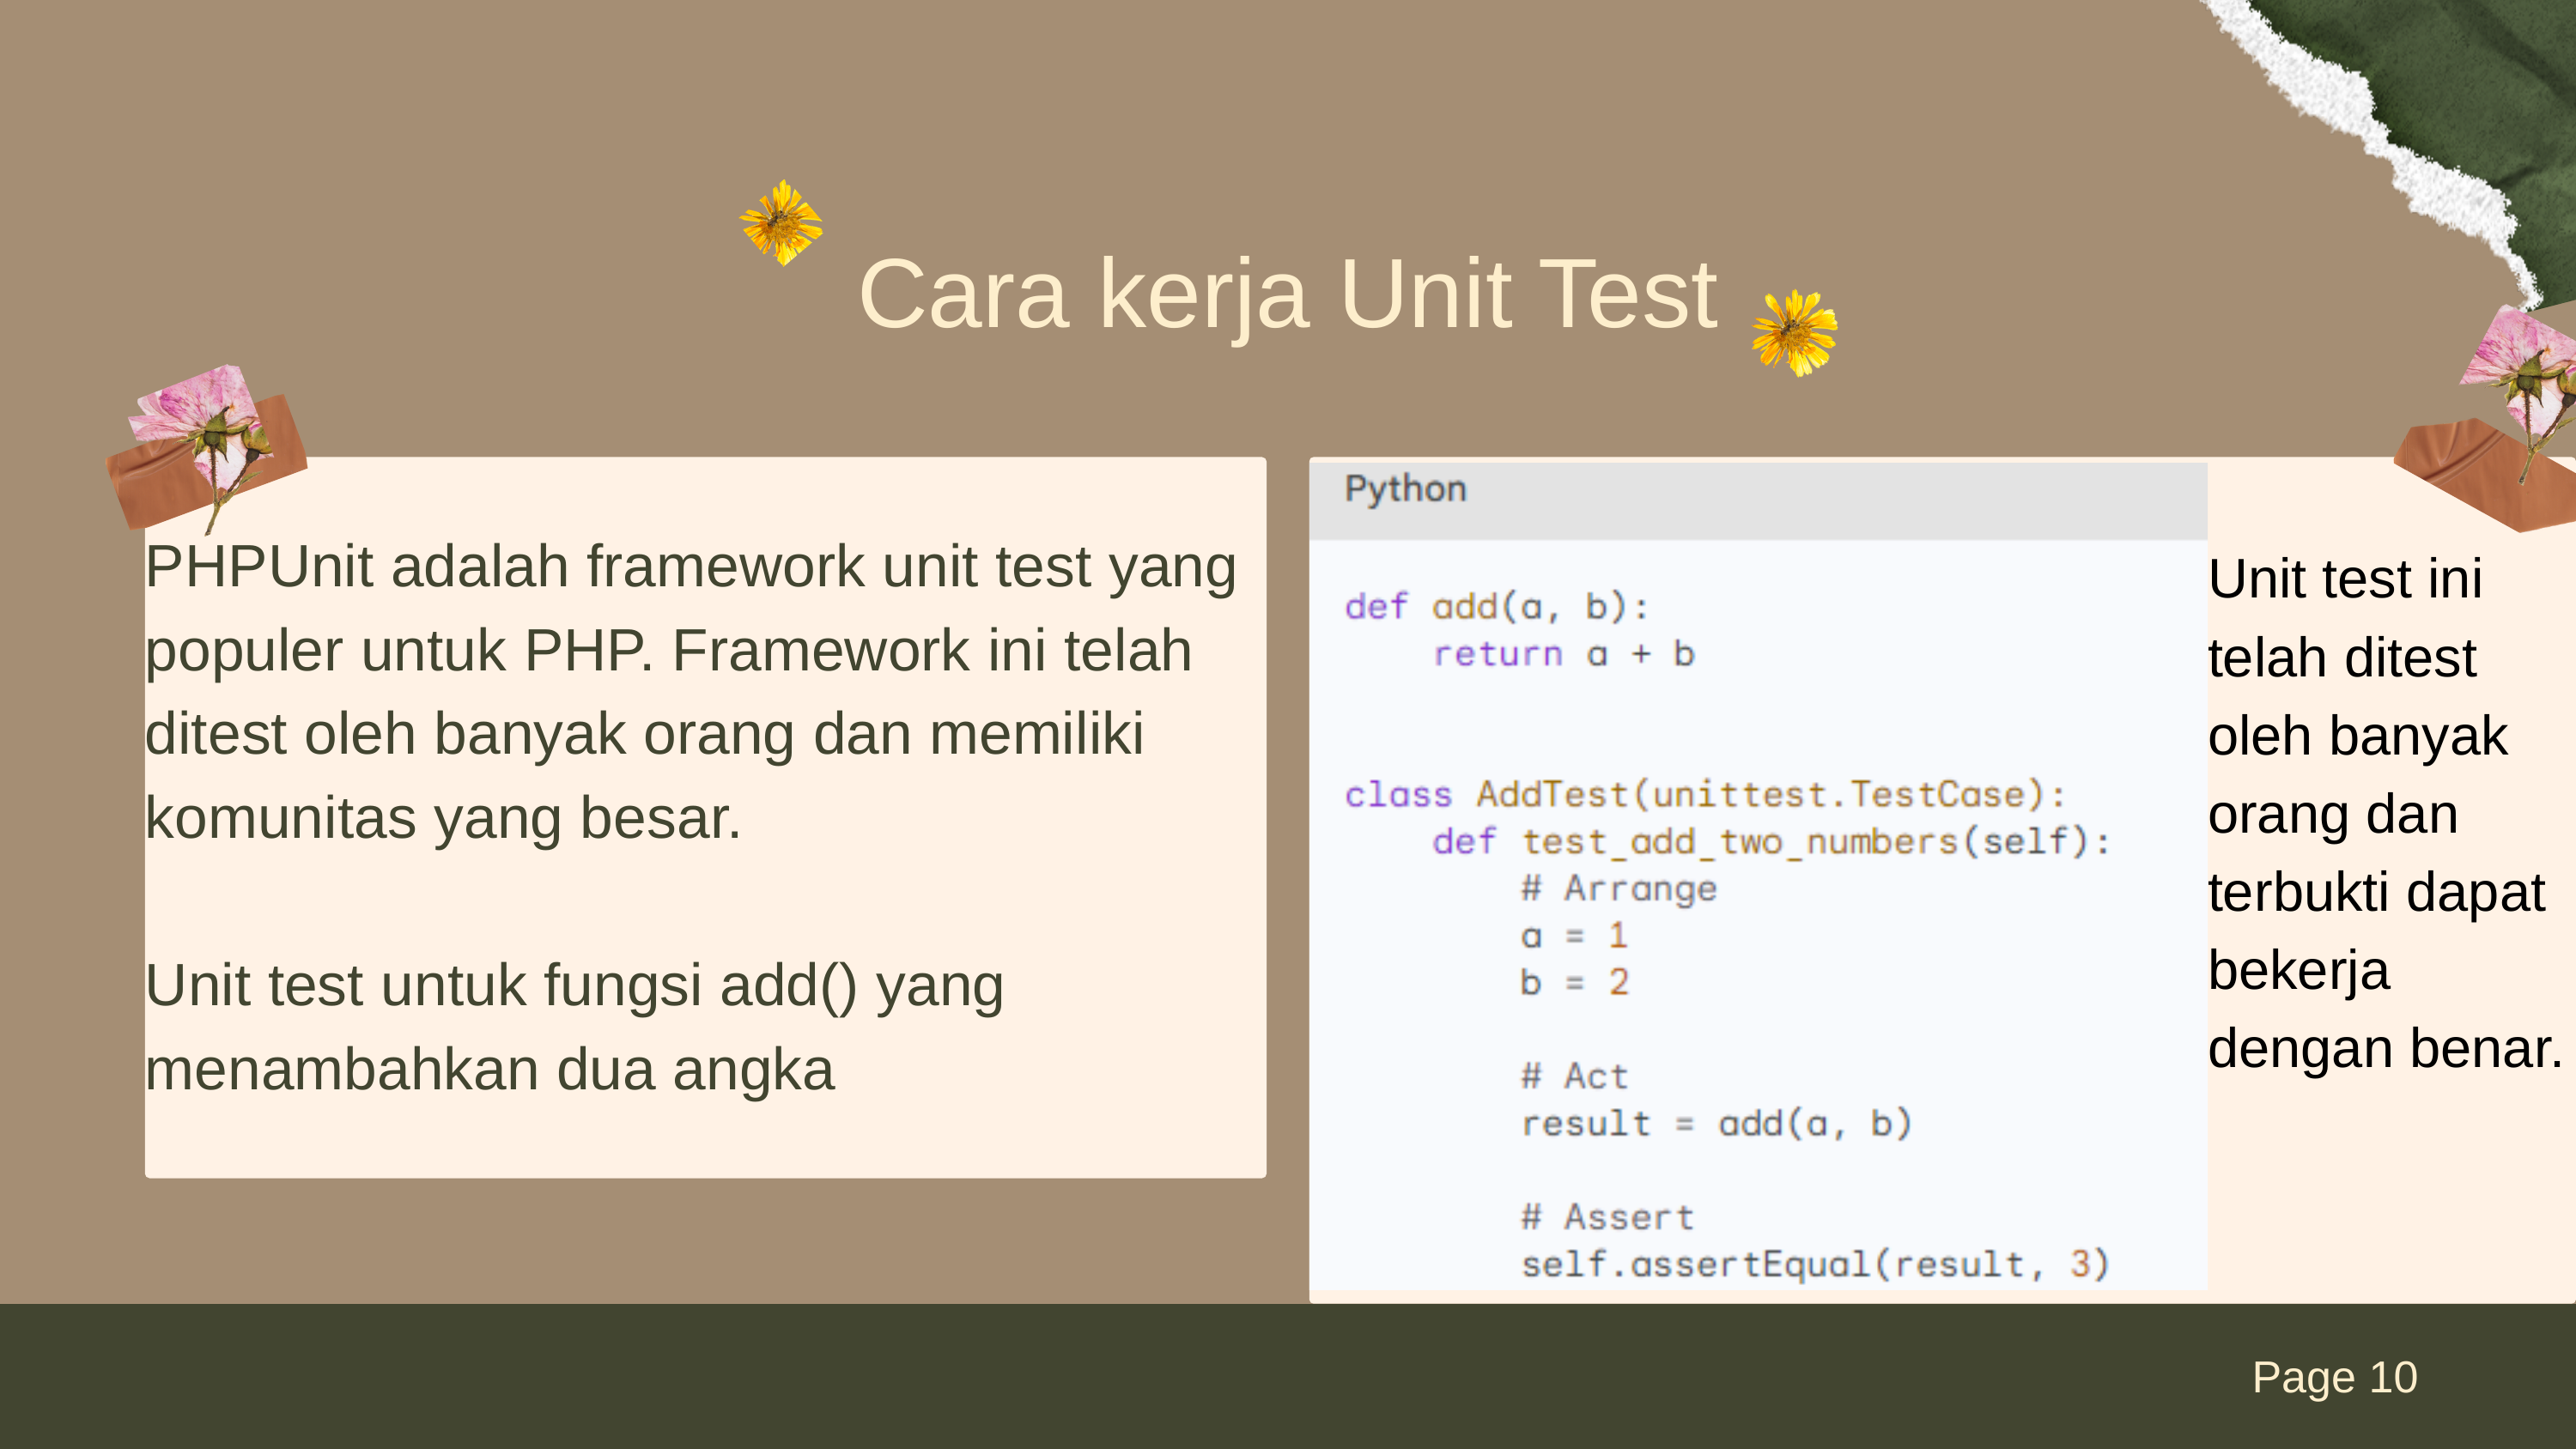

Cara kerja Unit Test

PHPUnit adalah framework unit test yang populer untuk PHP. Framework ini telah ditest oleh banyak orang dan memiliki komunitas yang besar.

Unit test untuk fungsi add() yang menambahkan dua angka

Unit test ini telah ditest oleh banyak orang dan terbukti dapat bekerja dengan benar.

Page 10